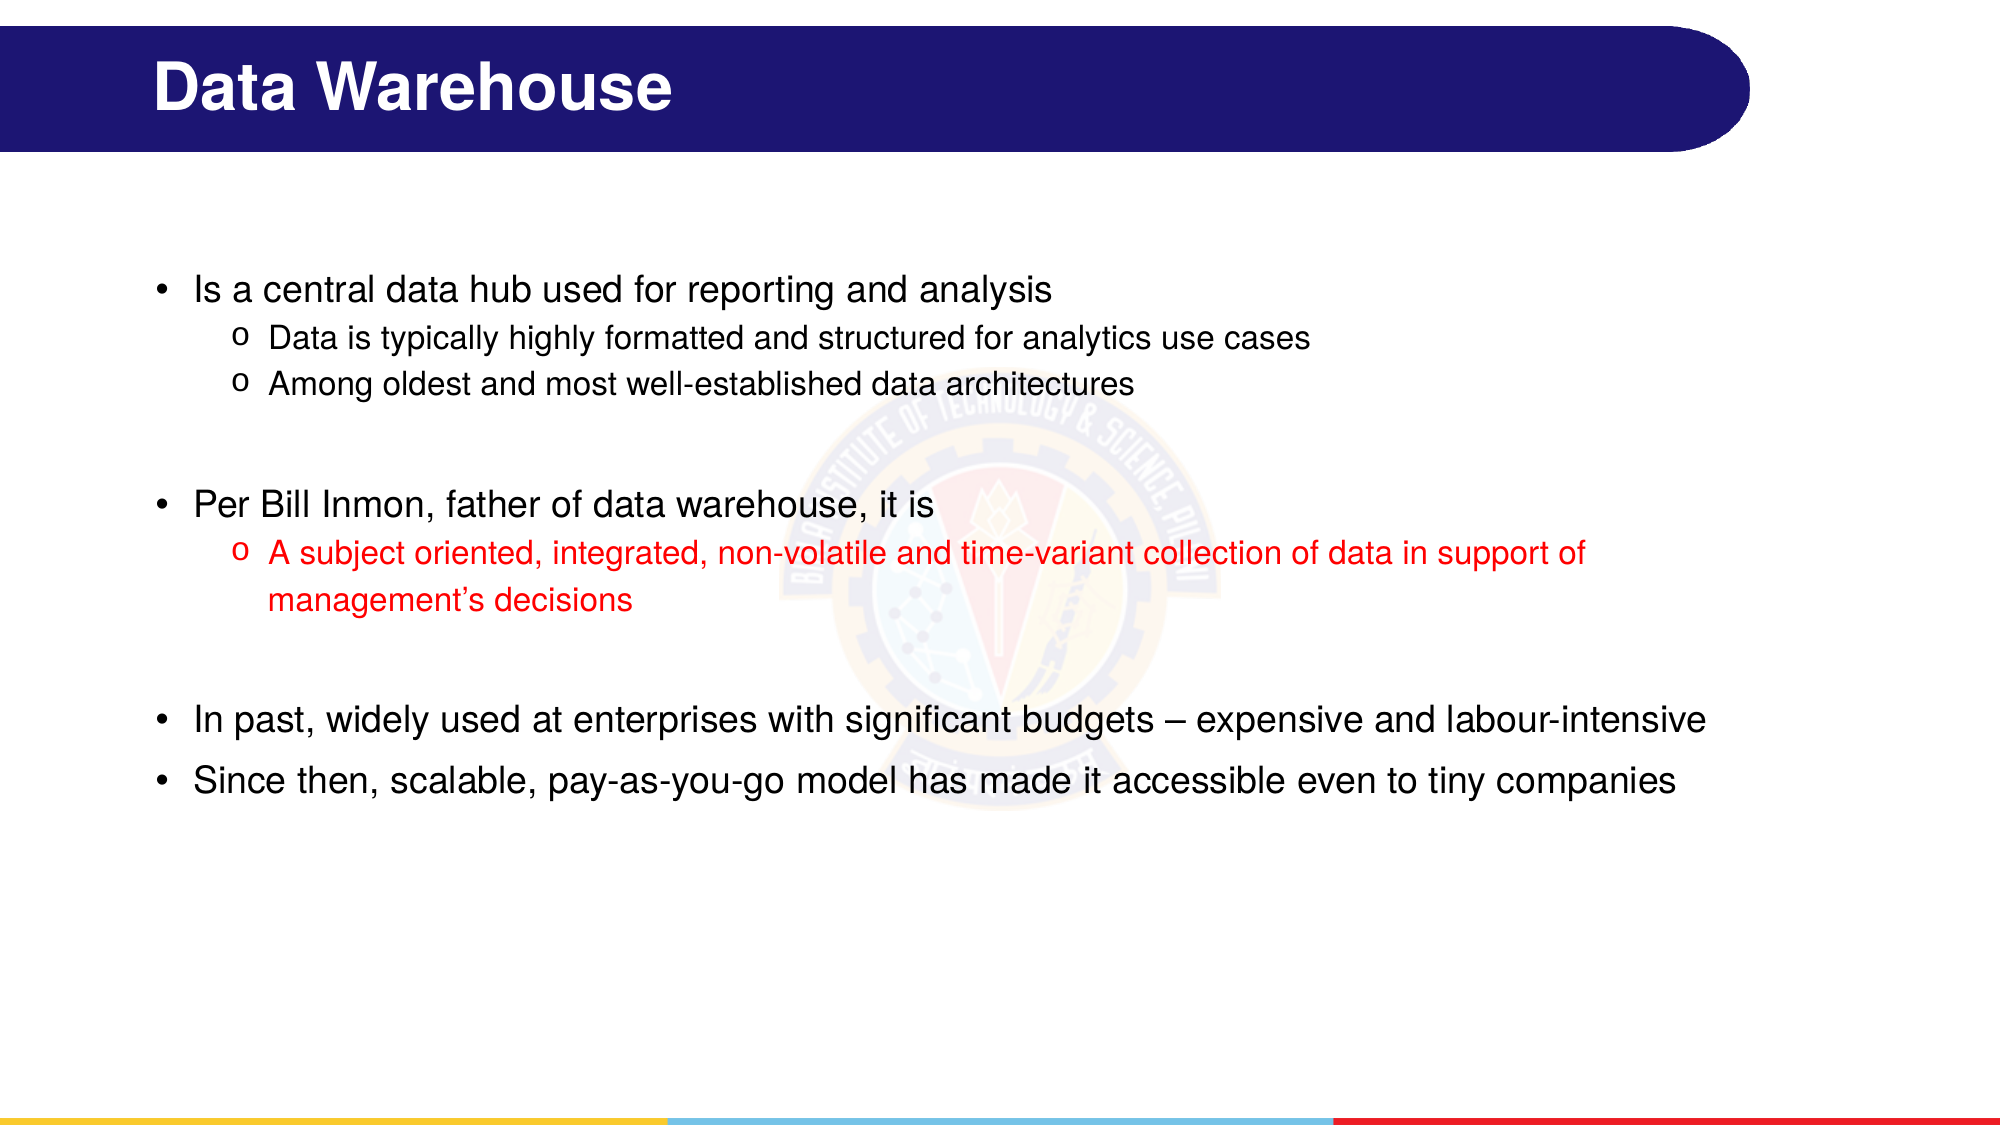

# Data Warehouse

Is a central data hub used for reporting and analysis
Data is typically highly formatted and structured for analytics use cases
Among oldest and most well-established data architectures

Per Bill Inmon, father of data warehouse, it is
A subject oriented, integrated, non-volatile and time-variant collection of data in support of
    management’s decisions

In past, widely used at enterprises with significant budgets – expensive and labour-intensive
Since then, scalable, pay-as-you-go model has made it accessible even to tiny companies